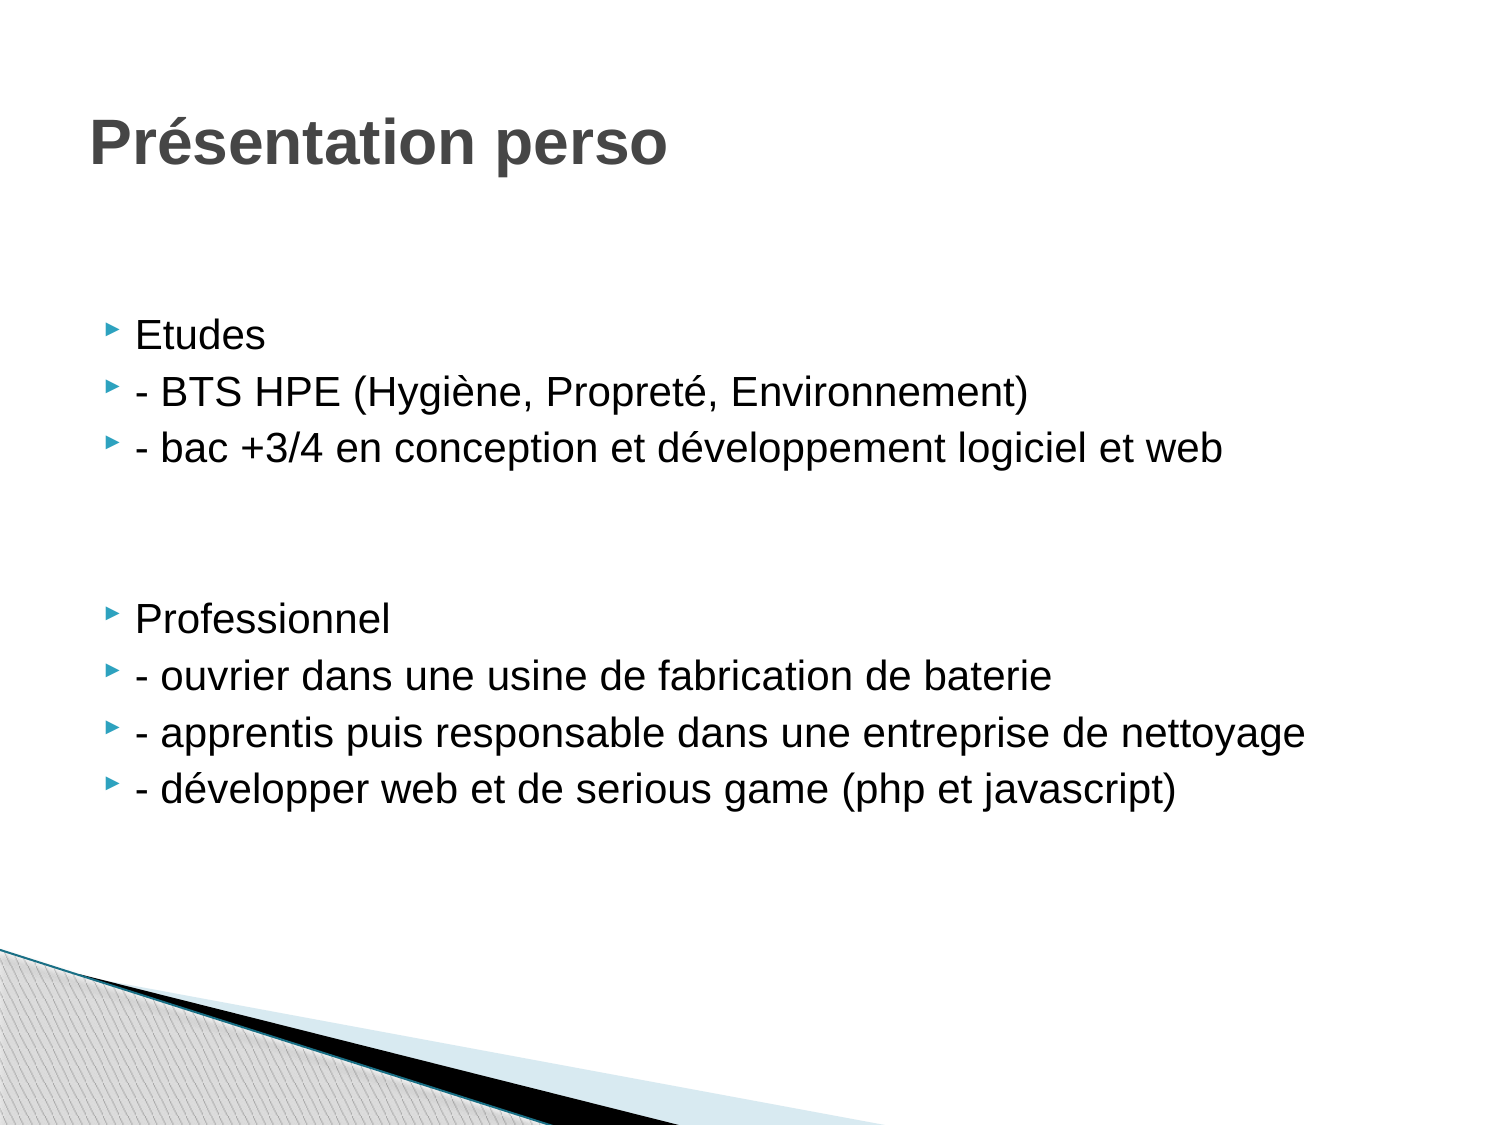

# Présentation perso

Etudes
- BTS HPE (Hygiène, Propreté, Environnement)
- bac +3/4 en conception et développement logiciel et web

Professionnel
- ouvrier dans une usine de fabrication de baterie
- apprentis puis responsable dans une entreprise de nettoyage
- développer web et de serious game (php et javascript)